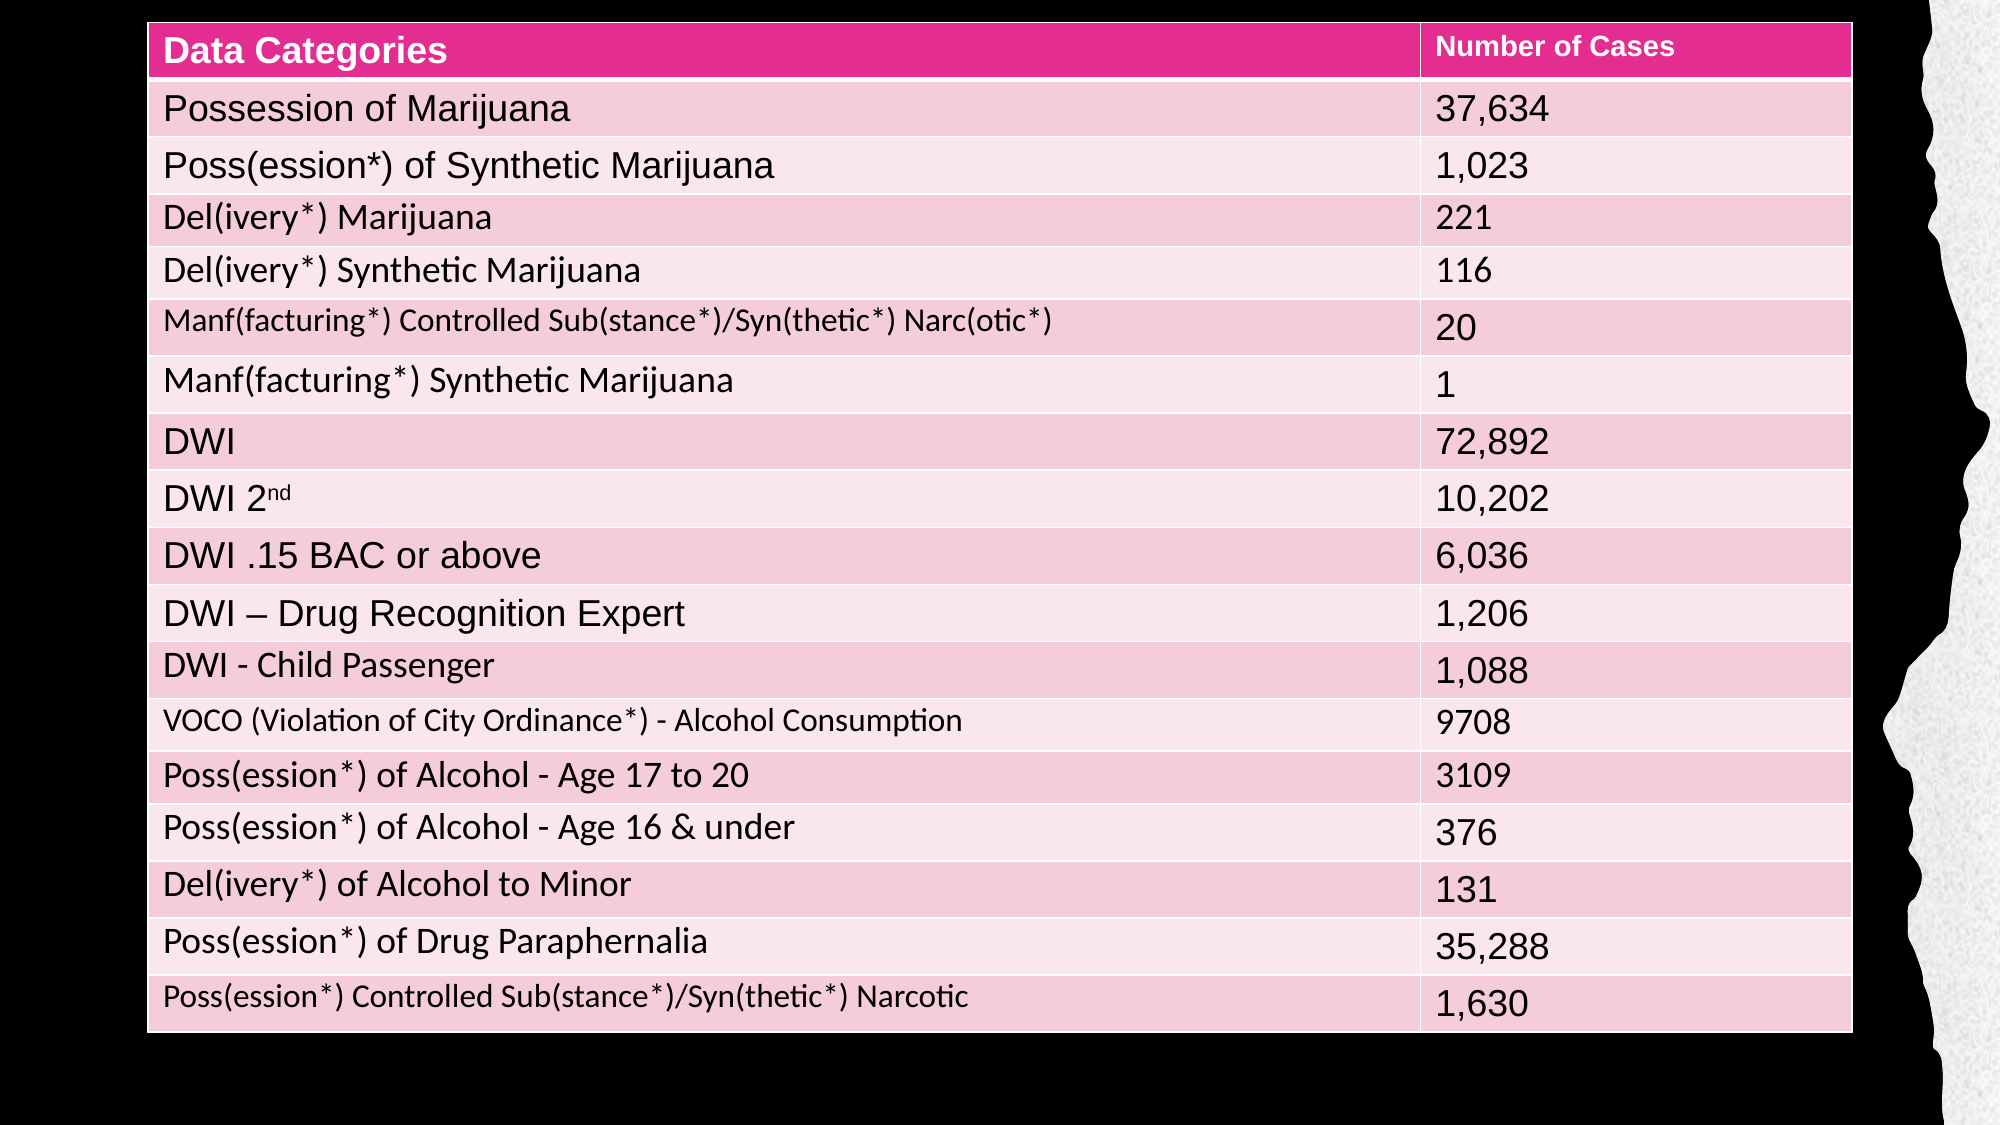

| Data Categories | Number of Cases |
| --- | --- |
| Possession of Marijuana | 37,634 |
| Poss(ession\*) of Synthetic Marijuana | 1,023 |
| Del(ivery\*) Marijuana | 221 |
| Del(ivery\*) Synthetic Marijuana | 116 |
| Manf(facturing\*) Controlled Sub(stance\*)/Syn(thetic\*) Narc(otic\*) | 20 |
| Manf(facturing\*) Synthetic Marijuana | 1 |
| DWI | 72,892 |
| DWI 2nd | 10,202 |
| DWI .15 BAC or above | 6,036 |
| DWI – Drug Recognition Expert | 1,206 |
| DWI - Child Passenger | 1,088 |
| VOCO (Violation of City Ordinance\*) - Alcohol Consumption | 9708 |
| Poss(ession\*) of Alcohol - Age 17 to 20 | 3109 |
| Poss(ession\*) of Alcohol - Age 16 & under | 376 |
| Del(ivery\*) of Alcohol to Minor | 131 |
| Poss(ession\*) of Drug Paraphernalia | 35,288 |
| Poss(ession\*) Controlled Sub(stance\*)/Syn(thetic\*) Narcotic | 1,630 |